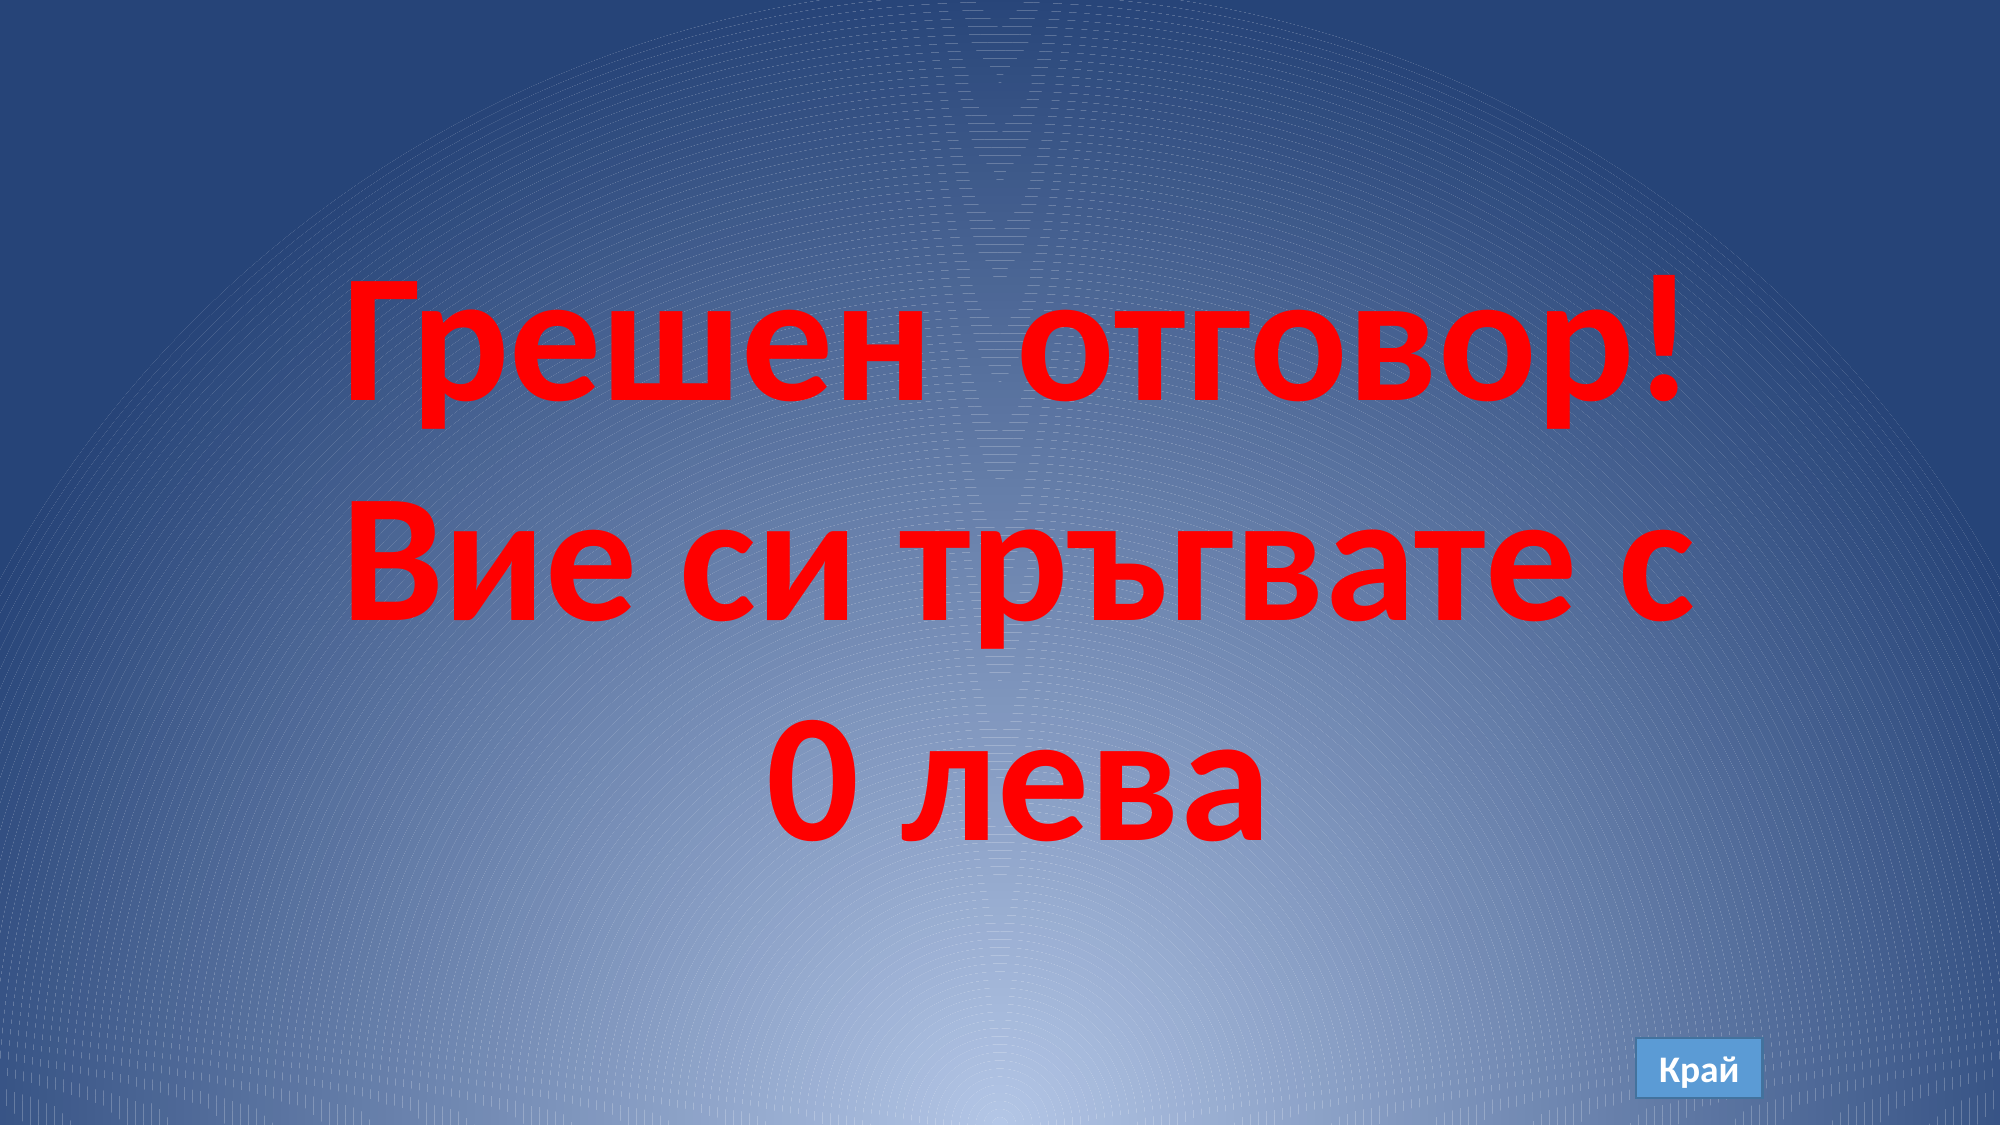

Грешен  отговор!
Вие си тръгвате с 0 лева
Край